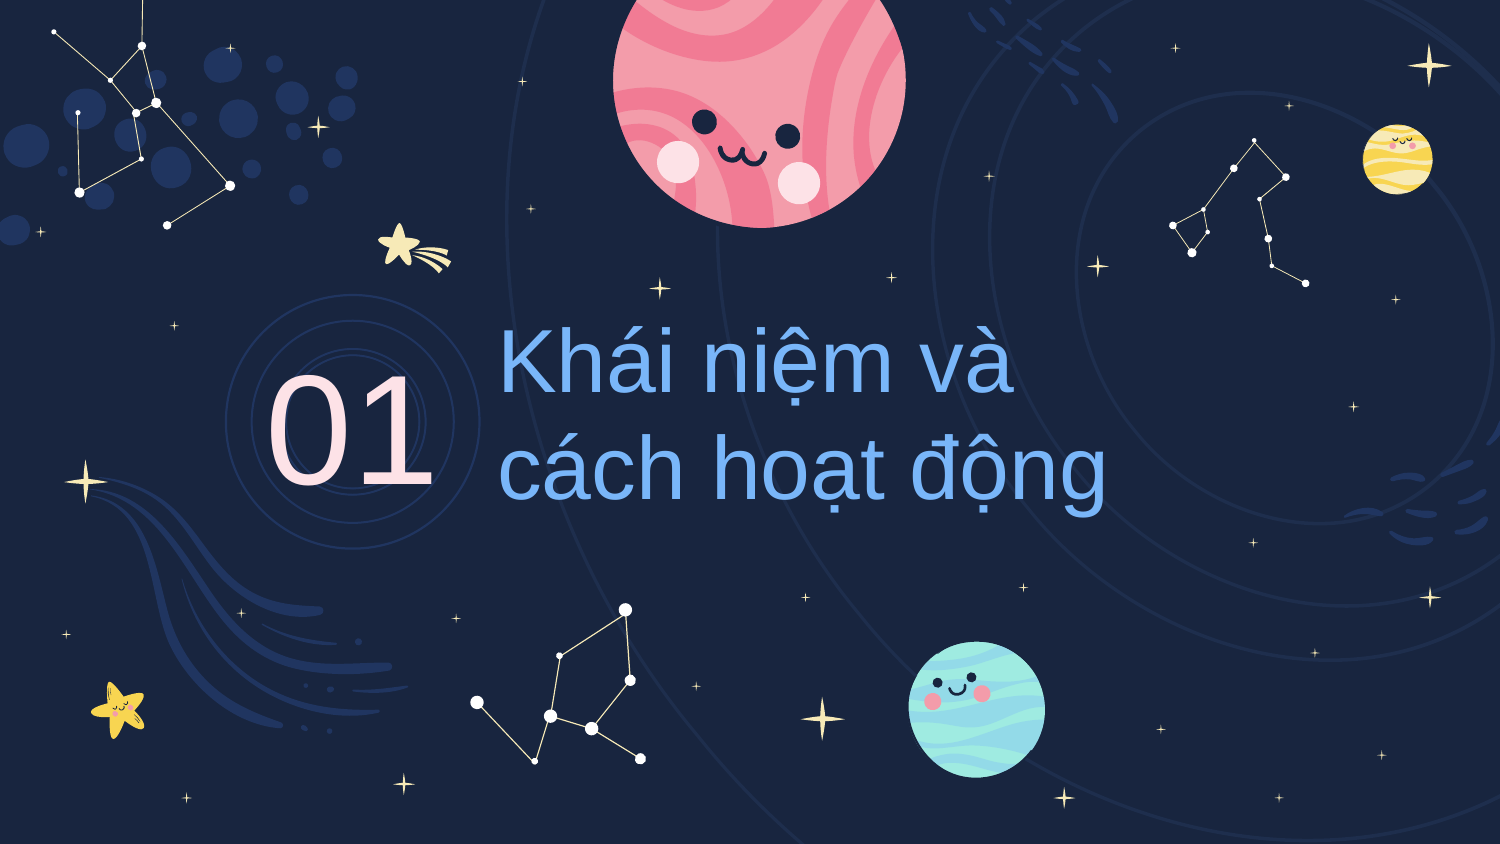

# Khái niệm và cách hoạt động
01